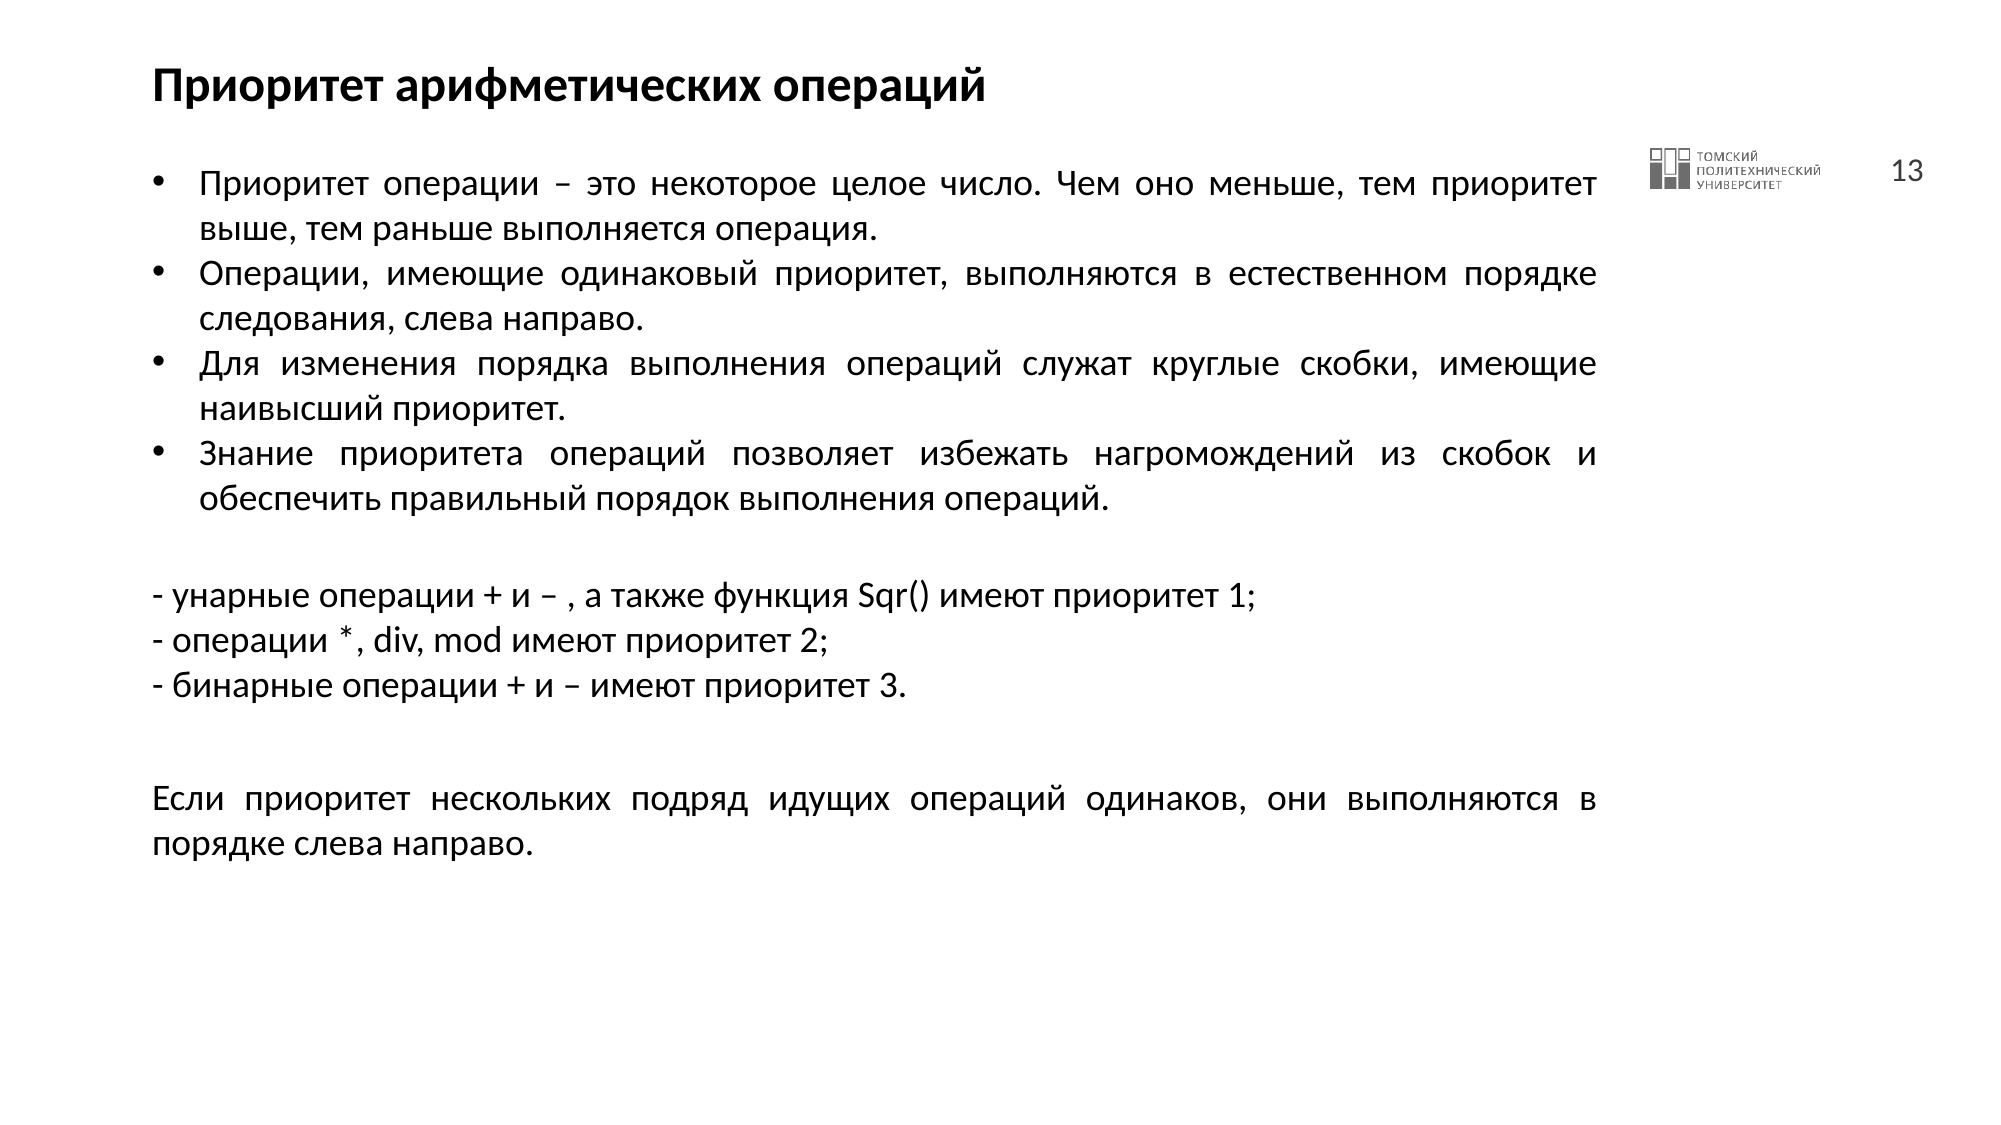

# Приоритет арифметических операций
Приоритет операции – это некоторое целое число. Чем оно меньше, тем приоритет выше, тем раньше выполняется операция.
Операции, имеющие одинаковый приоритет, выполняются в естественном порядке следования, слева направо.
Для изменения порядка выполнения операций служат круглые скобки, имеющие наивысший приоритет.
Знание приоритета операций позволяет избежать нагромождений из скобок и обеспечить правильный порядок выполнения операций.
- унарные операции + и – , а также функция Sqr() имеют приоритет 1;
- операции *, div, mod имеют приоритет 2;
- бинарные операции + и – имеют приоритет 3.

Если приоритет нескольких подряд идущих операций одинаков, они выполняются в порядке слева направо.